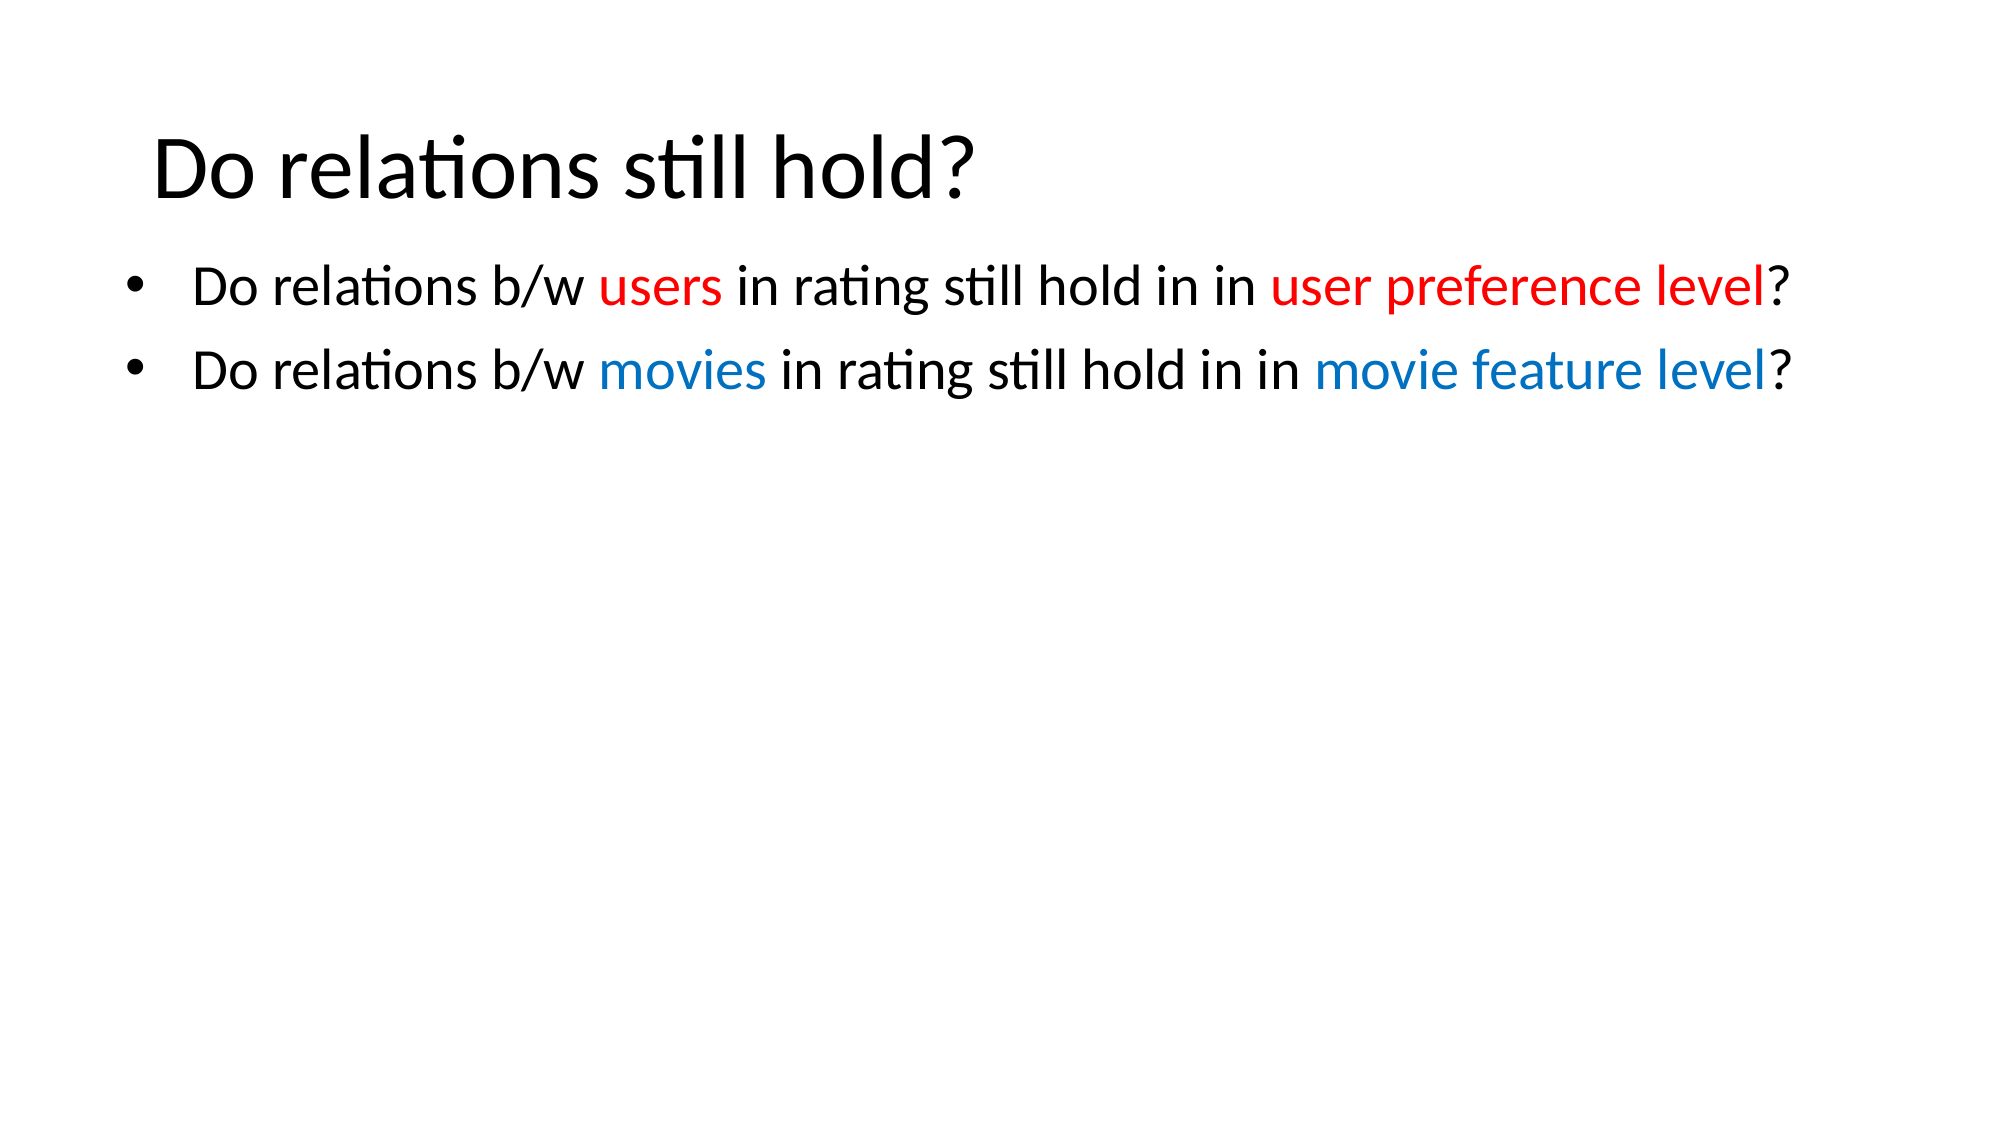

# Do relations still hold?
Do relations b/w users in rating still hold in in user preference level?
Do relations b/w movies in rating still hold in in movie feature level?